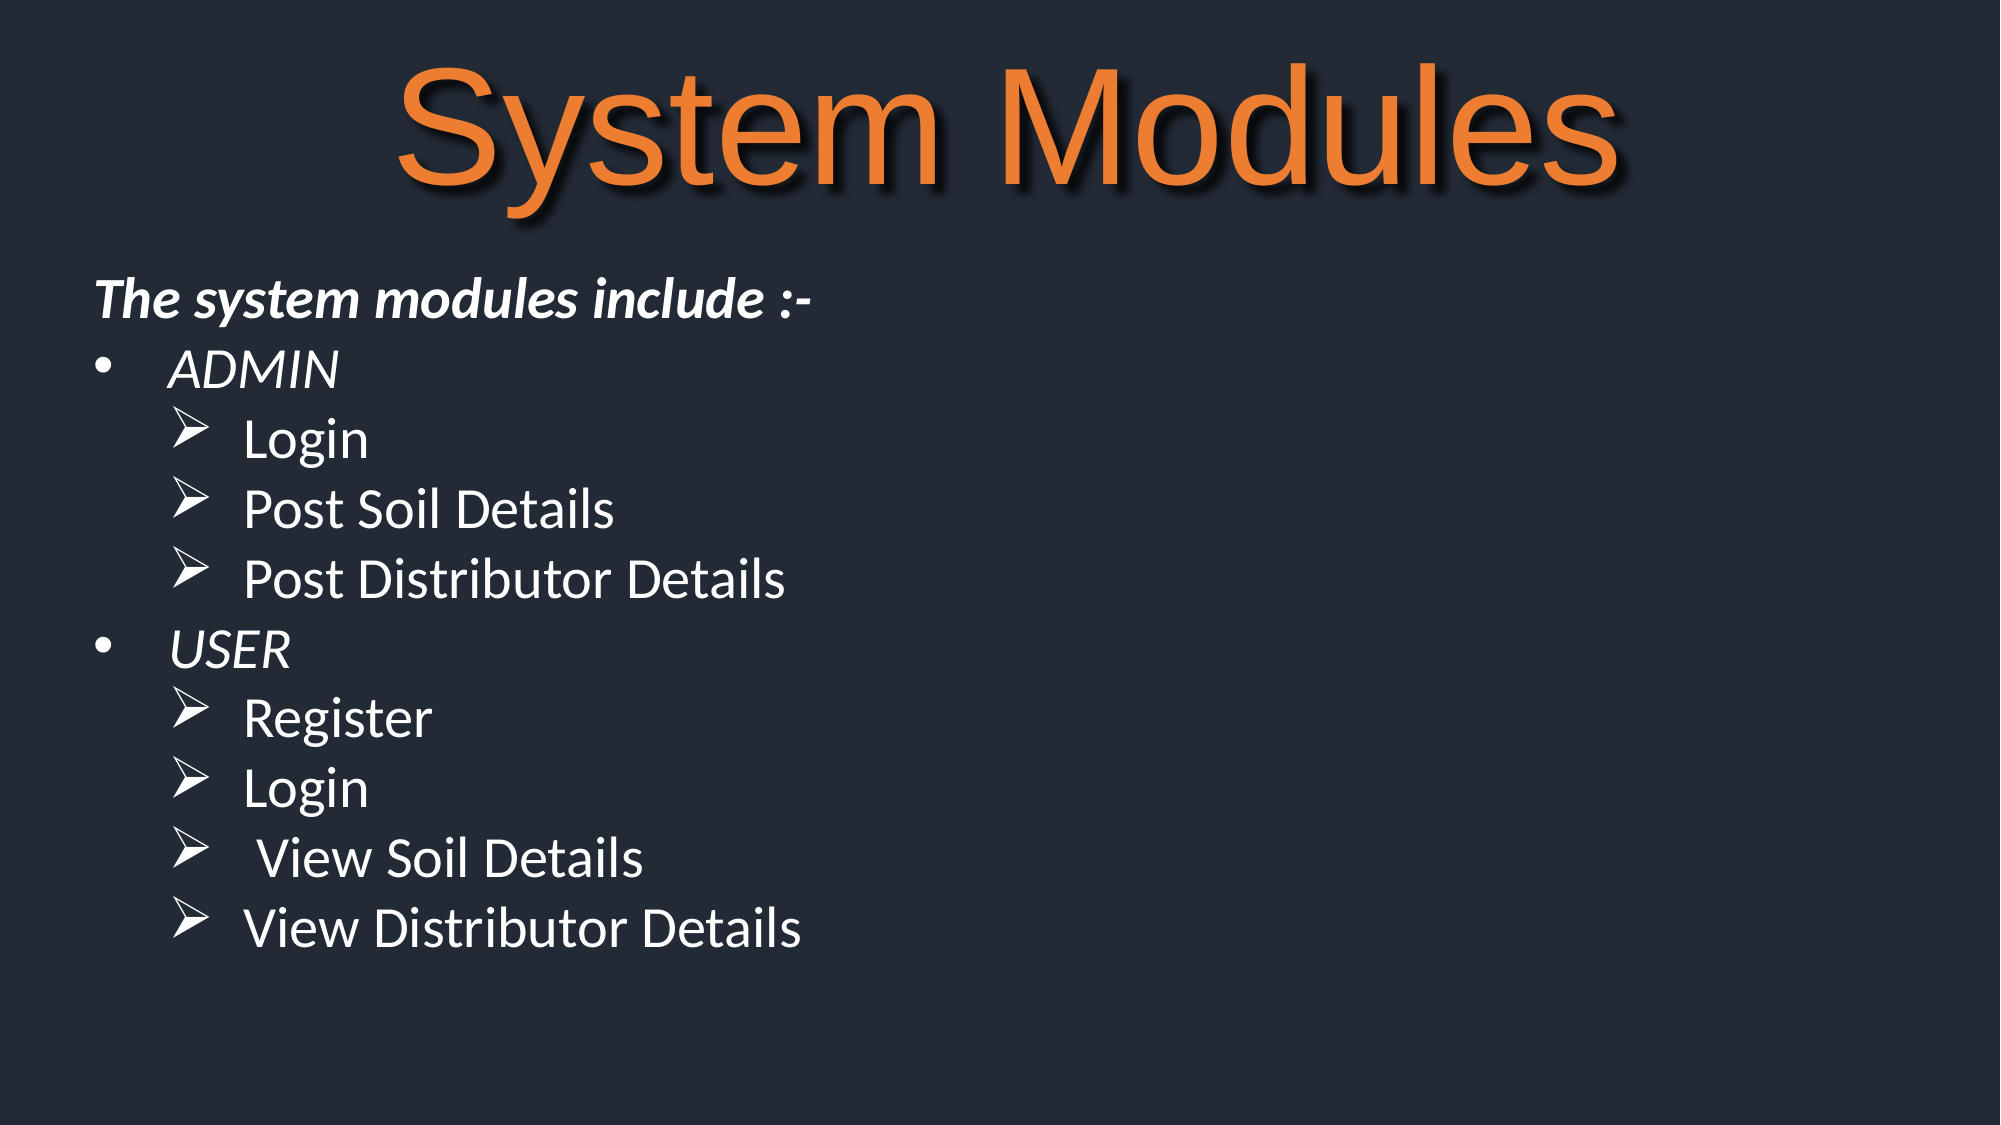

System Modules
The system modules include :-
ADMIN
Login
Post Soil Details
Post Distributor Details
USER
Register
Login
 View Soil Details
View Distributor Details
4